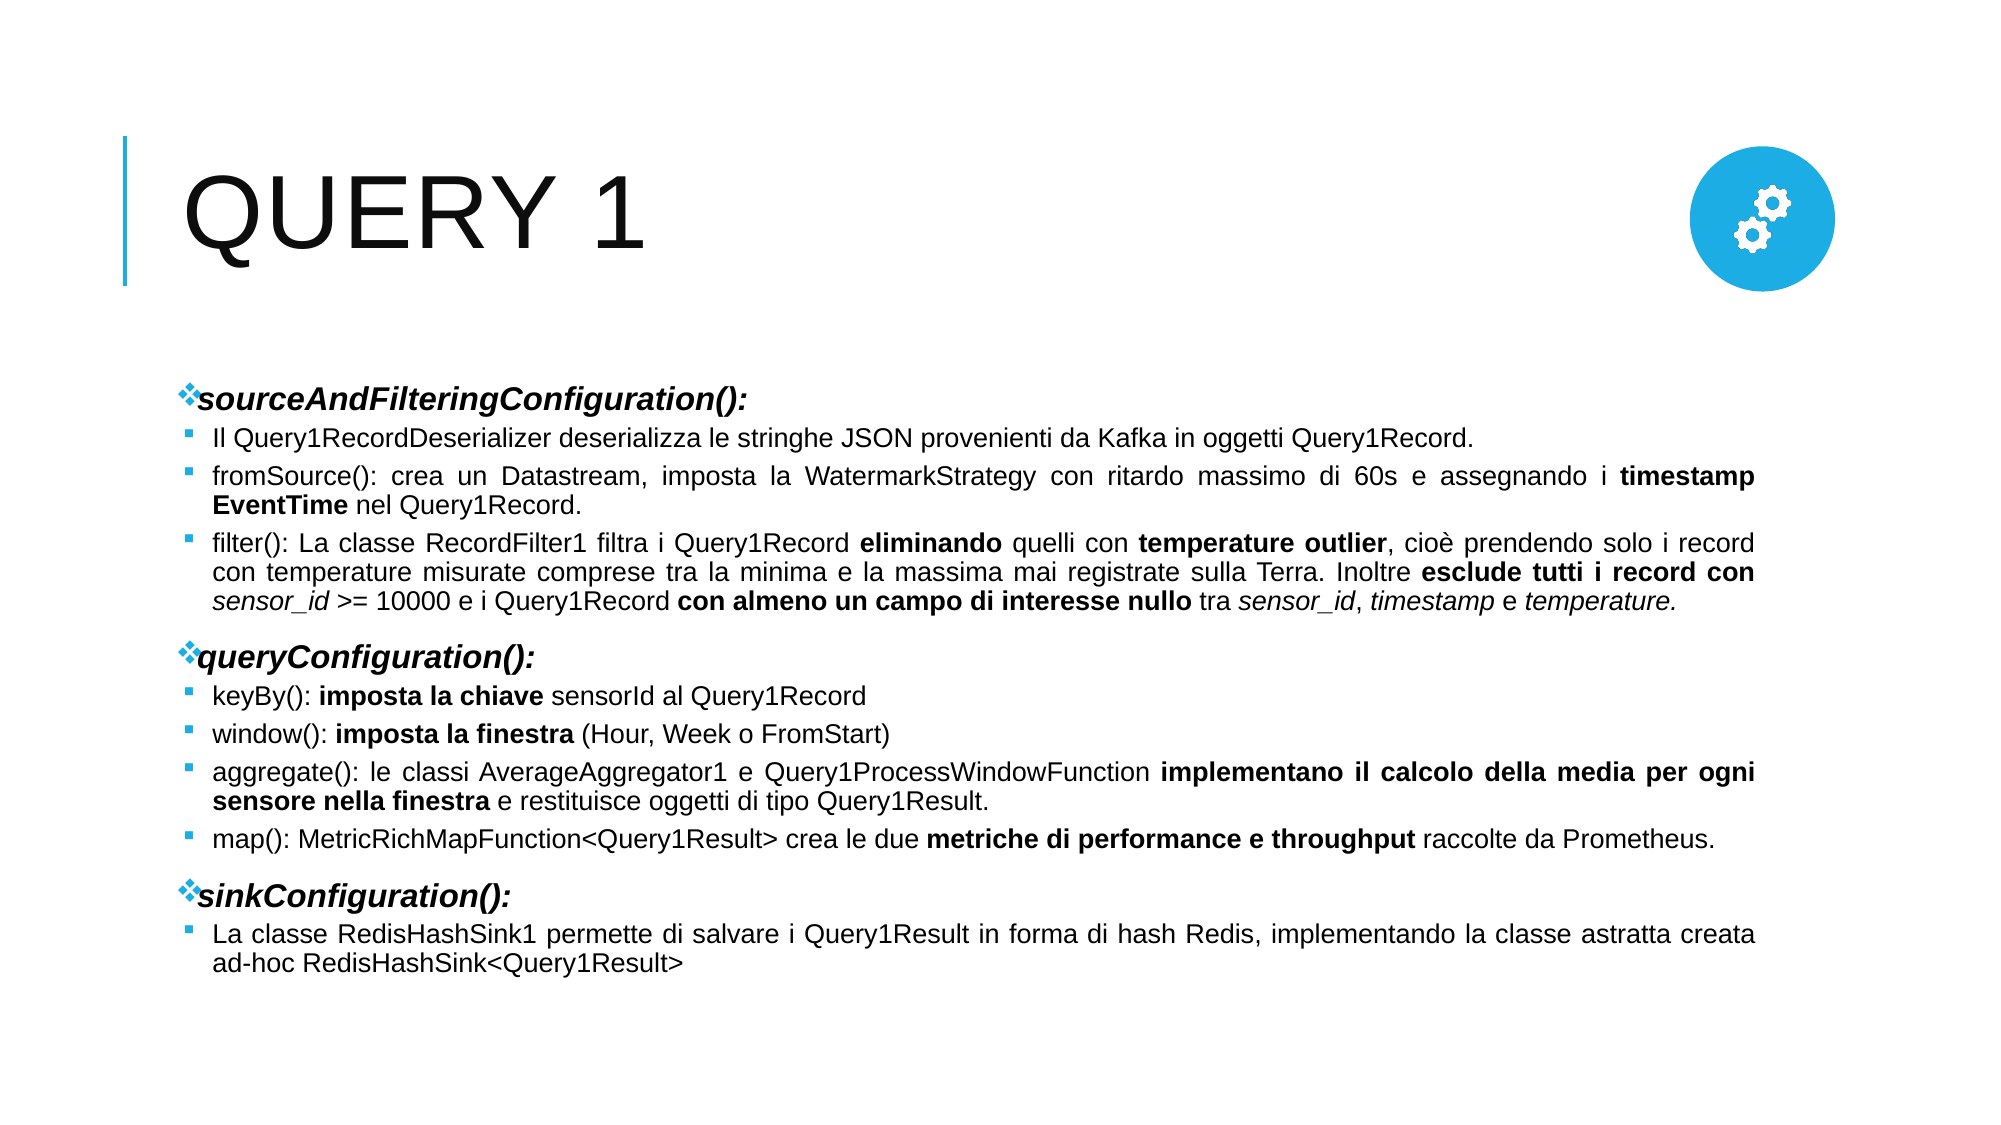

# Query 1

sourceAndFilteringConfiguration():
Il Query1RecordDeserializer deserializza le stringhe JSON provenienti da Kafka in oggetti Query1Record.
fromSource(): crea un Datastream, imposta la WatermarkStrategy con ritardo massimo di 60s e assegnando i timestamp EventTime nel Query1Record.
filter(): La classe RecordFilter1 filtra i Query1Record eliminando quelli con temperature outlier, cioè prendendo solo i record con temperature misurate comprese tra la minima e la massima mai registrate sulla Terra. Inoltre esclude tutti i record con sensor_id >= 10000 e i Query1Record con almeno un campo di interesse nullo tra sensor_id, timestamp e temperature.
queryConfiguration():
keyBy(): imposta la chiave sensorId al Query1Record
window(): imposta la finestra (Hour, Week o FromStart)
aggregate(): le classi AverageAggregator1 e Query1ProcessWindowFunction implementano il calcolo della media per ogni sensore nella finestra e restituisce oggetti di tipo Query1Result.
map(): MetricRichMapFunction<Query1Result> crea le due metriche di performance e throughput raccolte da Prometheus.
sinkConfiguration():
La classe RedisHashSink1 permette di salvare i Query1Result in forma di hash Redis, implementando la classe astratta creata ad-hoc RedisHashSink<Query1Result>